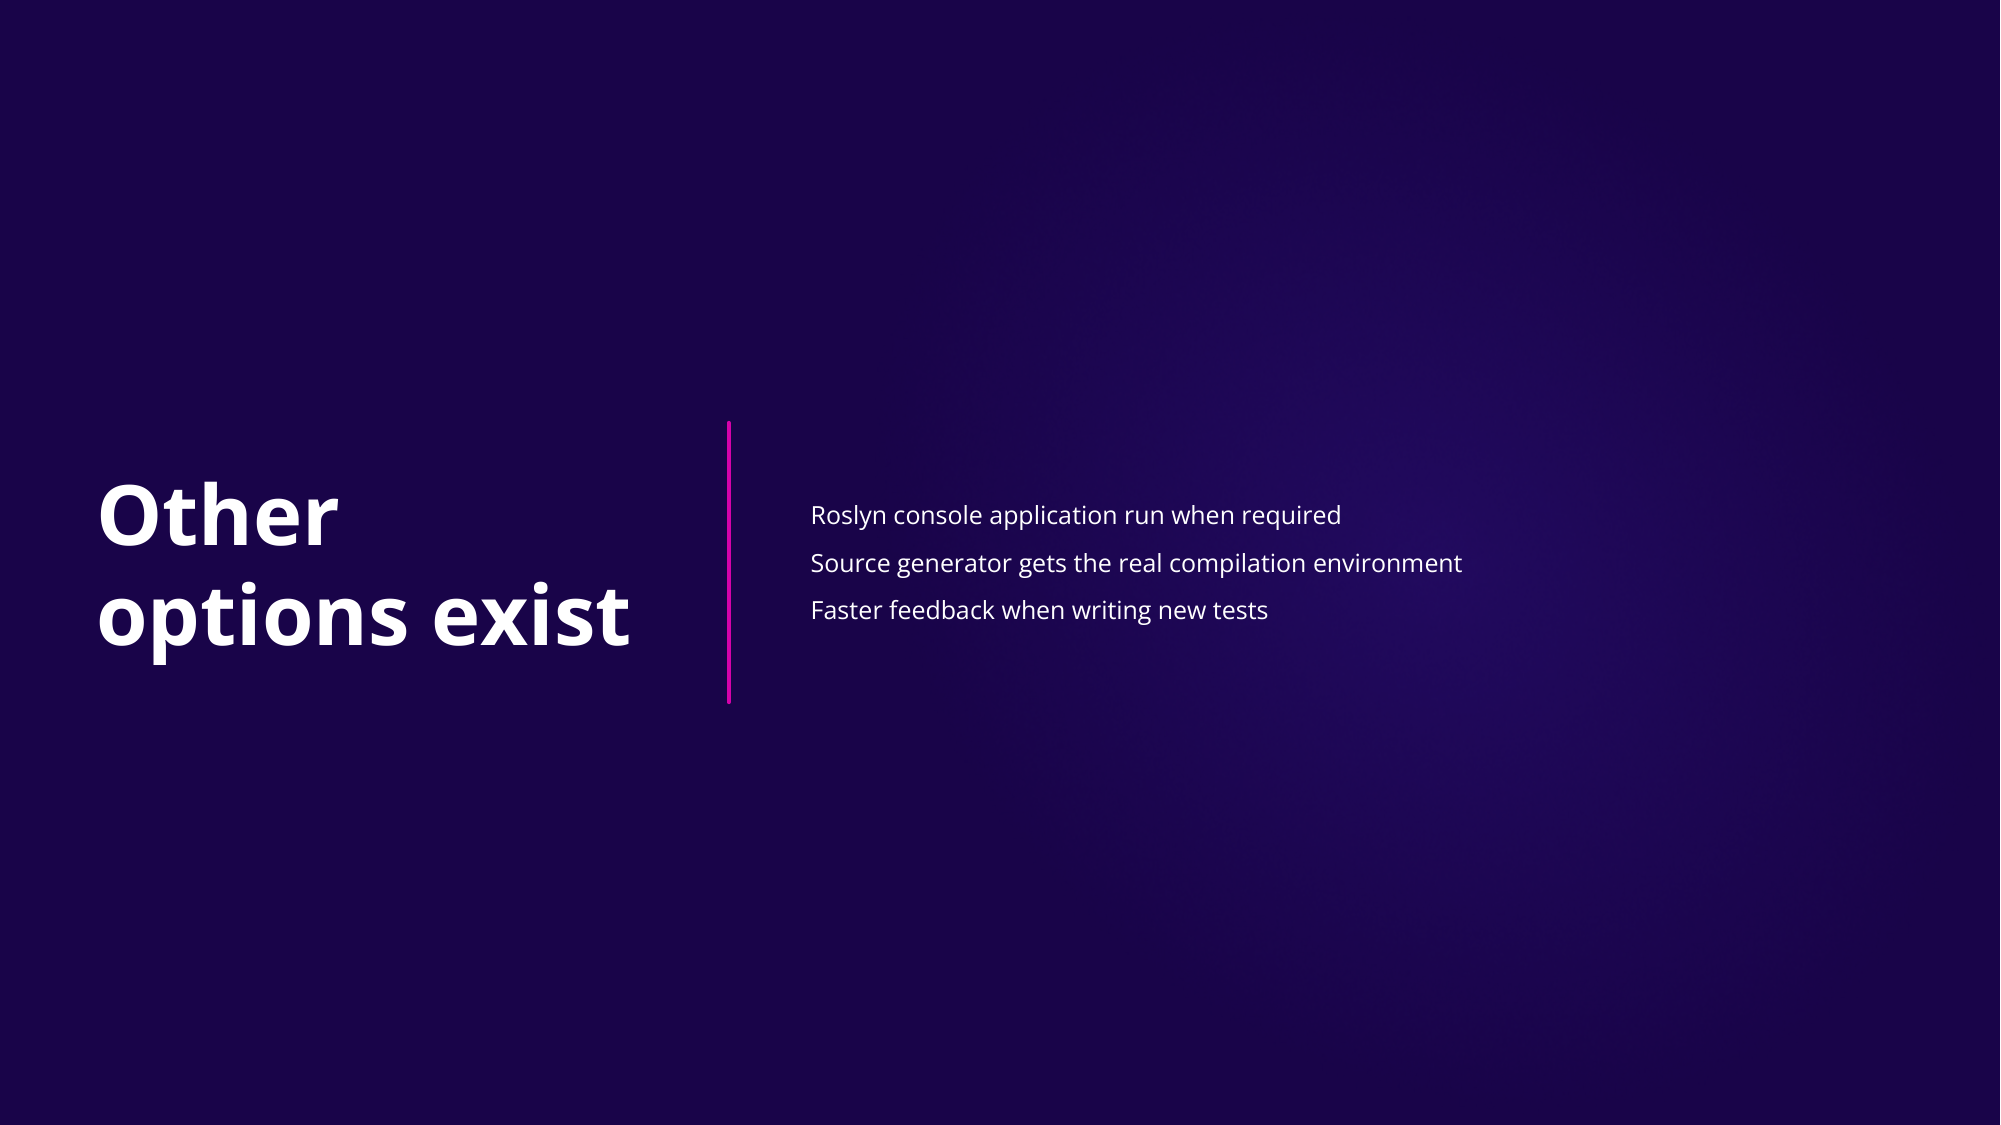

# Other options exist
Roslyn console application run when required
Source generator gets the real compilation environment
Faster feedback when writing new tests